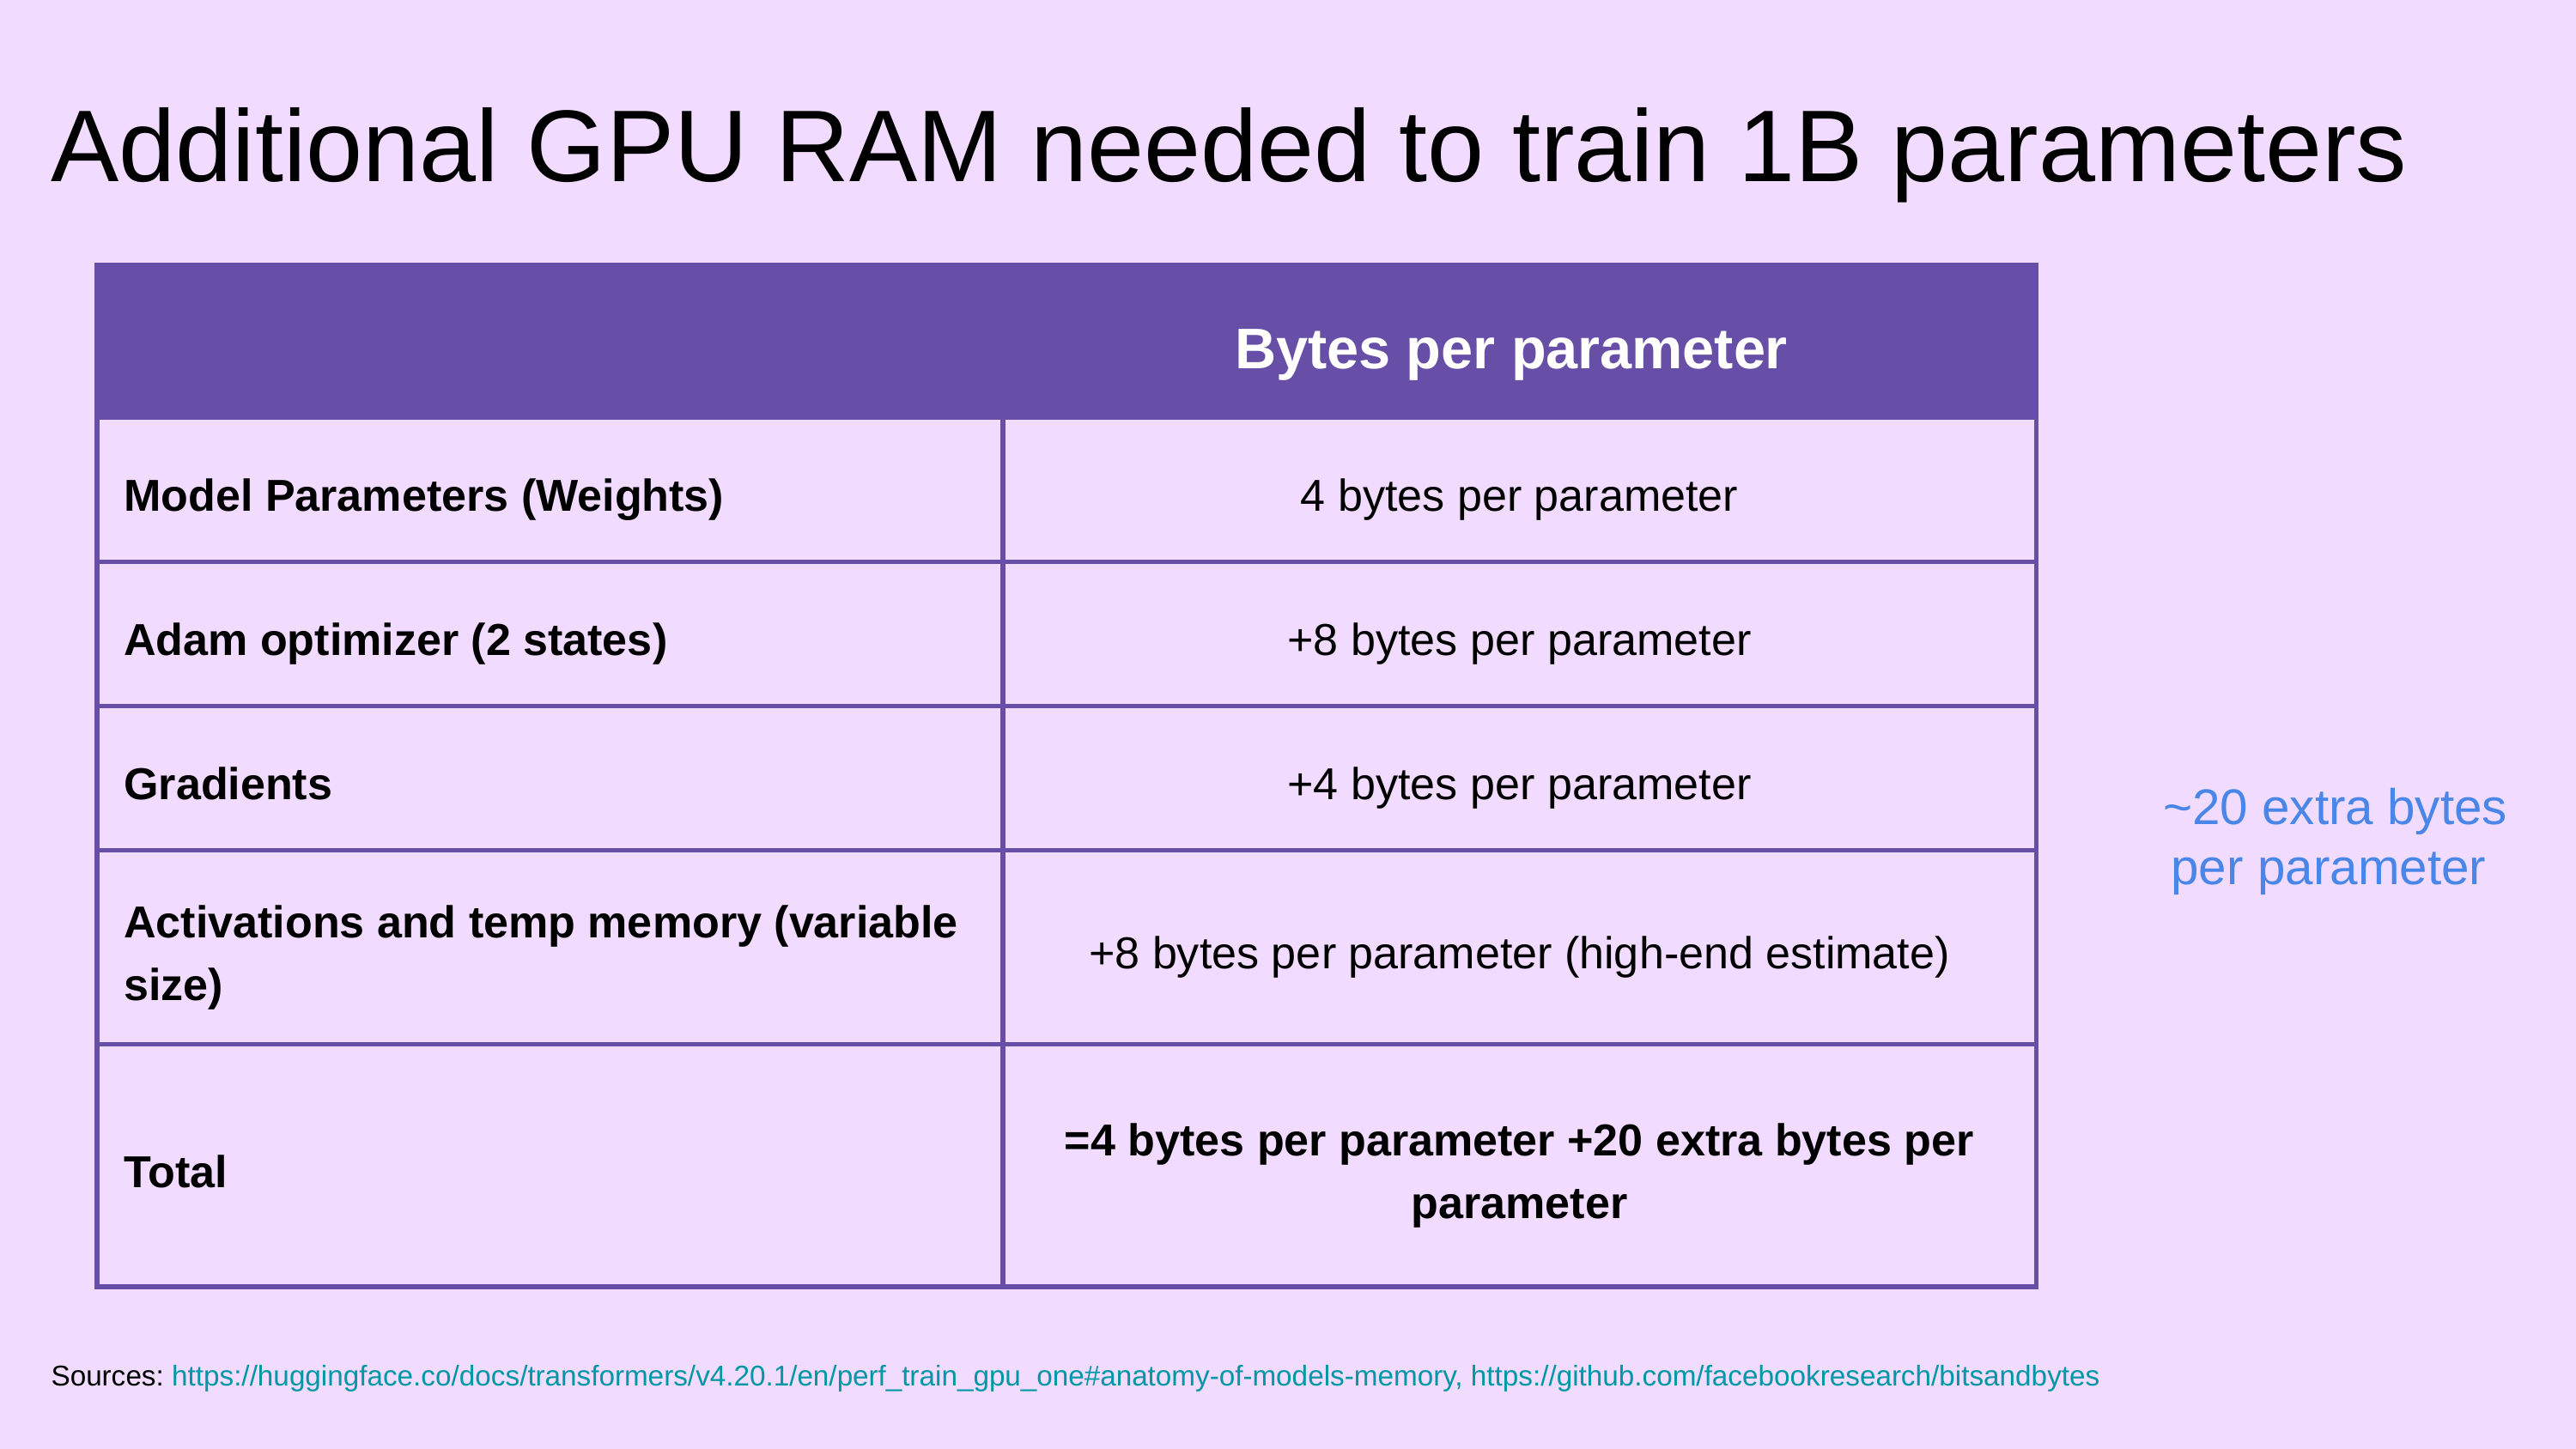

Additional GPU RAM needed to train 1B parameters
|  | Bytes per parameter |
| --- | --- |
| Model Parameters (Weights) | 4 bytes per parameter |
| Adam optimizer (2 states) | +8 bytes per parameter |
| Gradients | +4 bytes per parameter |
| Activations and temp memory (variable size) | +8 bytes per parameter (high-end estimate) |
| Total | =4 bytes per parameter +20 extra bytes per parameter |
~20 extra bytes per parameter
Sources: https://huggingface.co/docs/transformers/v4.20.1/en/perf_train_gpu_one#anatomy-of-models-memory, https://github.com/facebookresearch/bitsandbytes